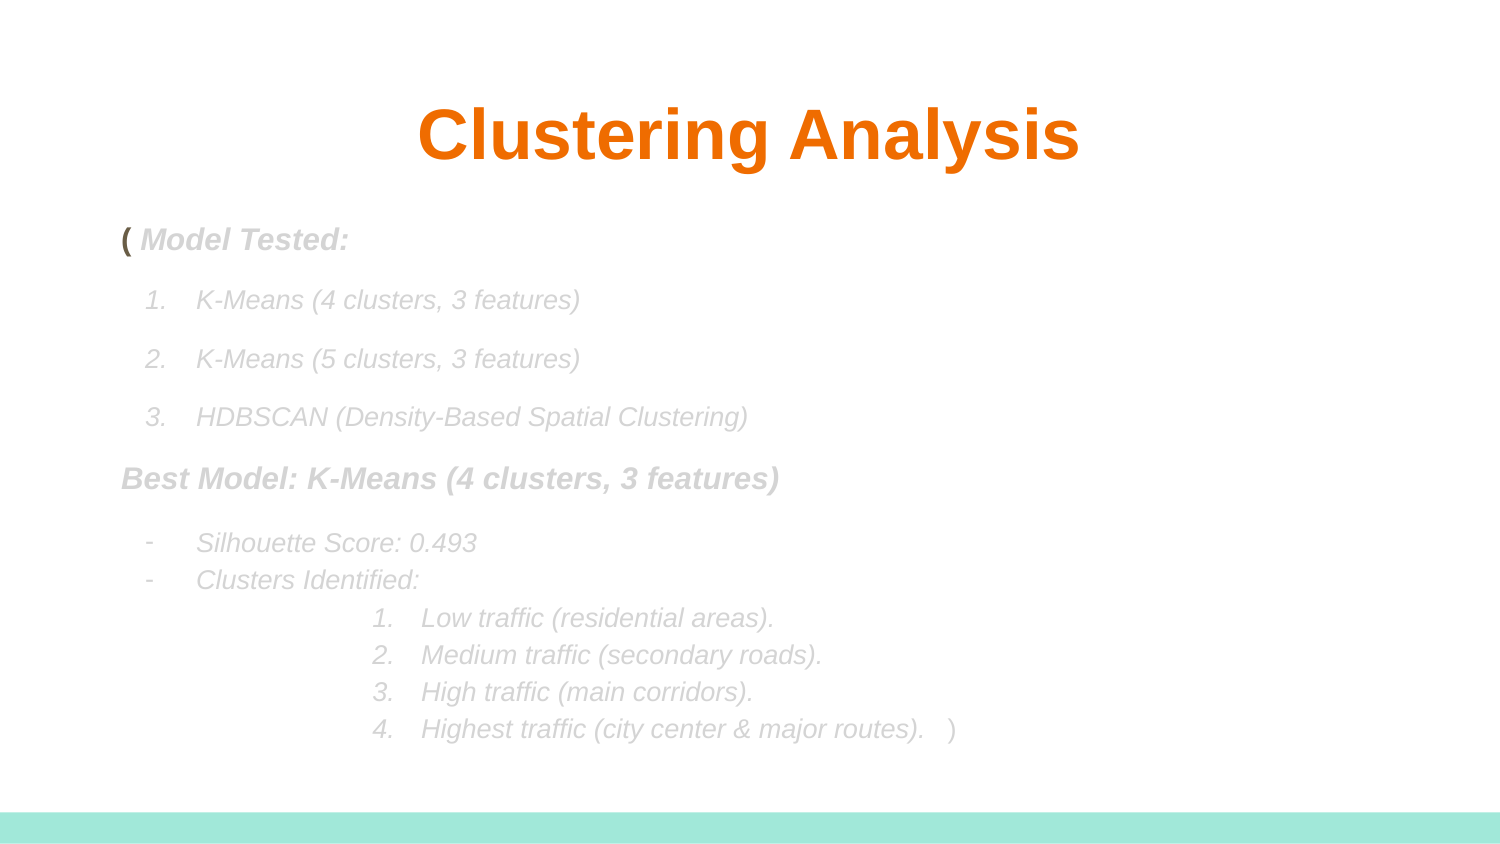

Clustering Analysis

( Model Tested:
K-Means (4 clusters, 3 features)
K-Means (5 clusters, 3 features)
HDBSCAN (Density-Based Spatial Clustering)
Best Model: K-Means (4 clusters, 3 features)
Silhouette Score: 0.493
Clusters Identified:
Low traffic (residential areas).
Medium traffic (secondary roads).
High traffic (main corridors).
Highest traffic (city center & major routes).   )